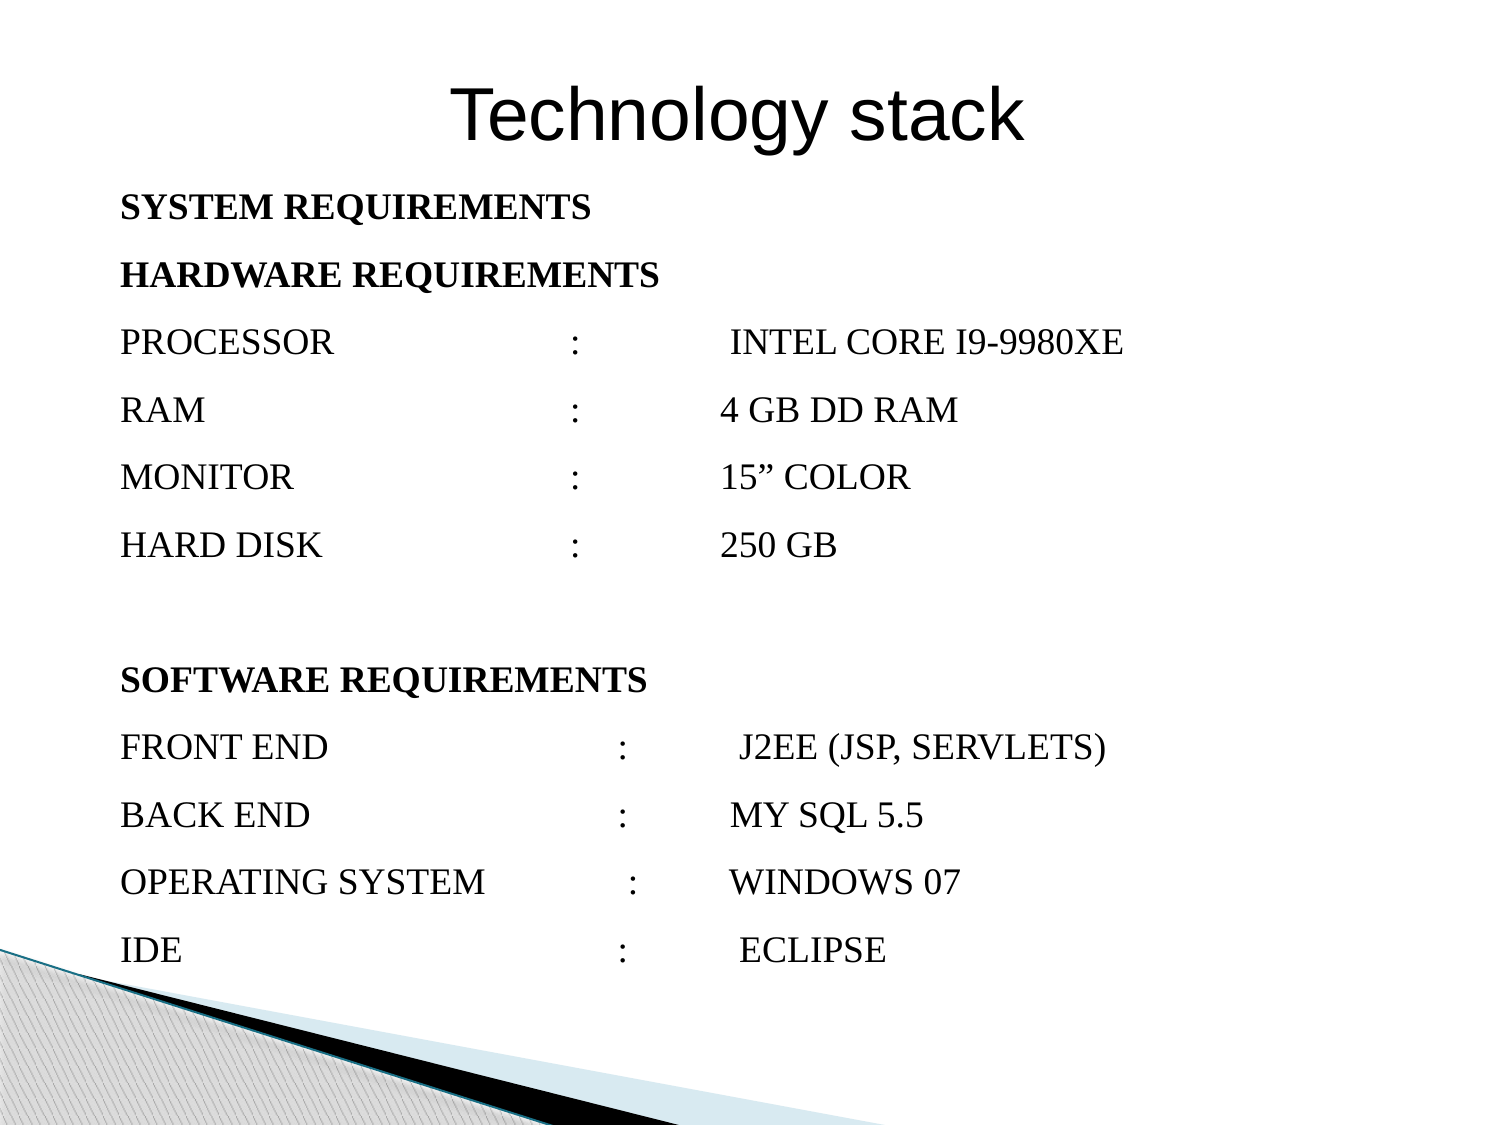

Technology stack
SYSTEM REQUIREMENTS
HARDWARE REQUIREMENTS
PROCESSOR		:  	 INTEL CORE I9-9980XE
RAM			:	4 GB DD RAM
MONITOR		:	15” COLOR
HARD DISK 		:	250 GB

SOFTWARE REQUIREMENTS
FRONT END 		     :  	  J2EE (JSP, SERVLETS)
BACK END		     : 	 MY SQL 5.5
OPERATING SYSTEM               :  	 WINDOWS 07
IDE			     :	  ECLIPSE